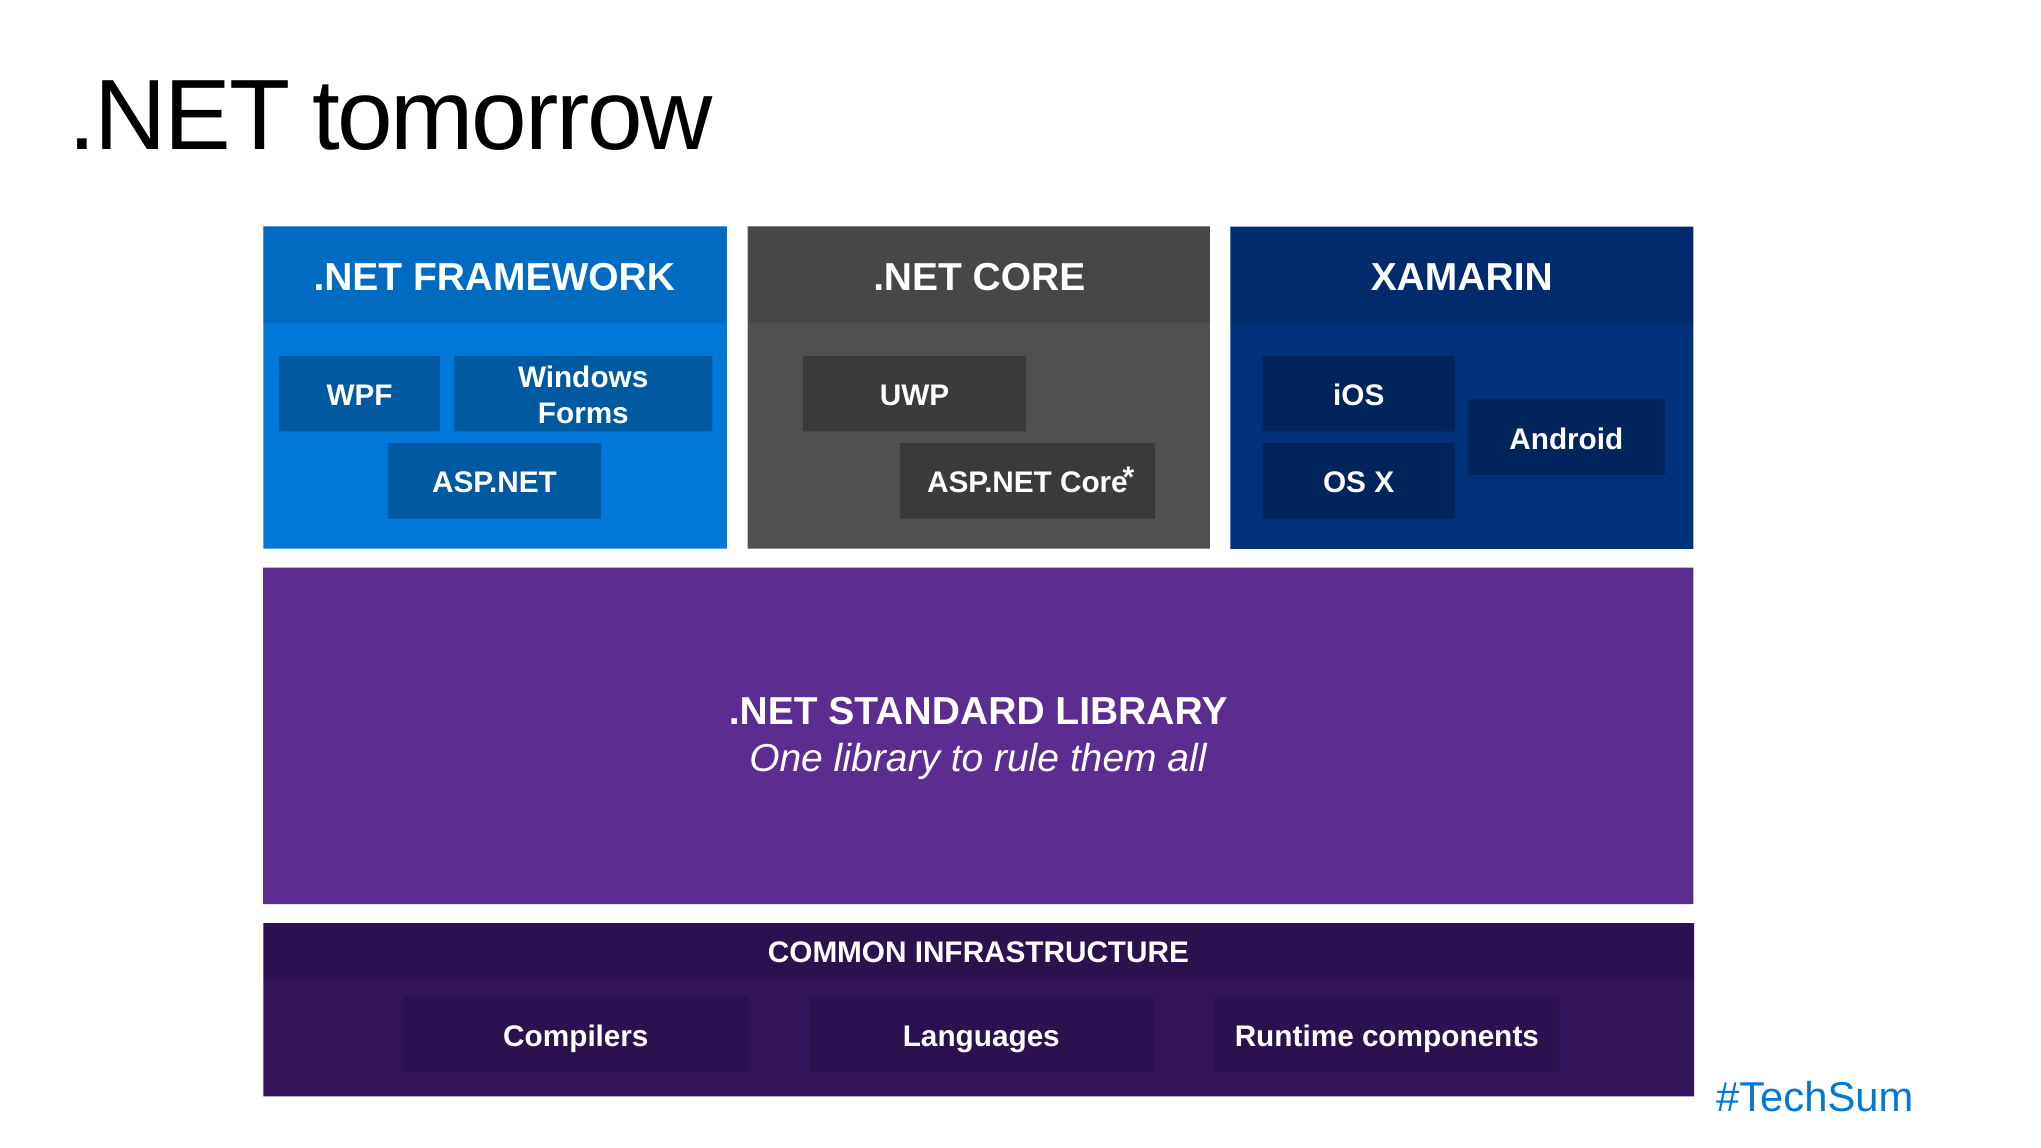

# .NET tomorrow

.NET FRAMEWORK

.NET CORE
XAMARIN

WPF
Windows Forms
UWP
iOS
Android
ASP.NET
ASP.NET Core
OS X
*
.NET STANDARD LIBRARY
One library to rule them all
COMMON INFRASTRUCTURE

Compilers
Languages
Runtime components